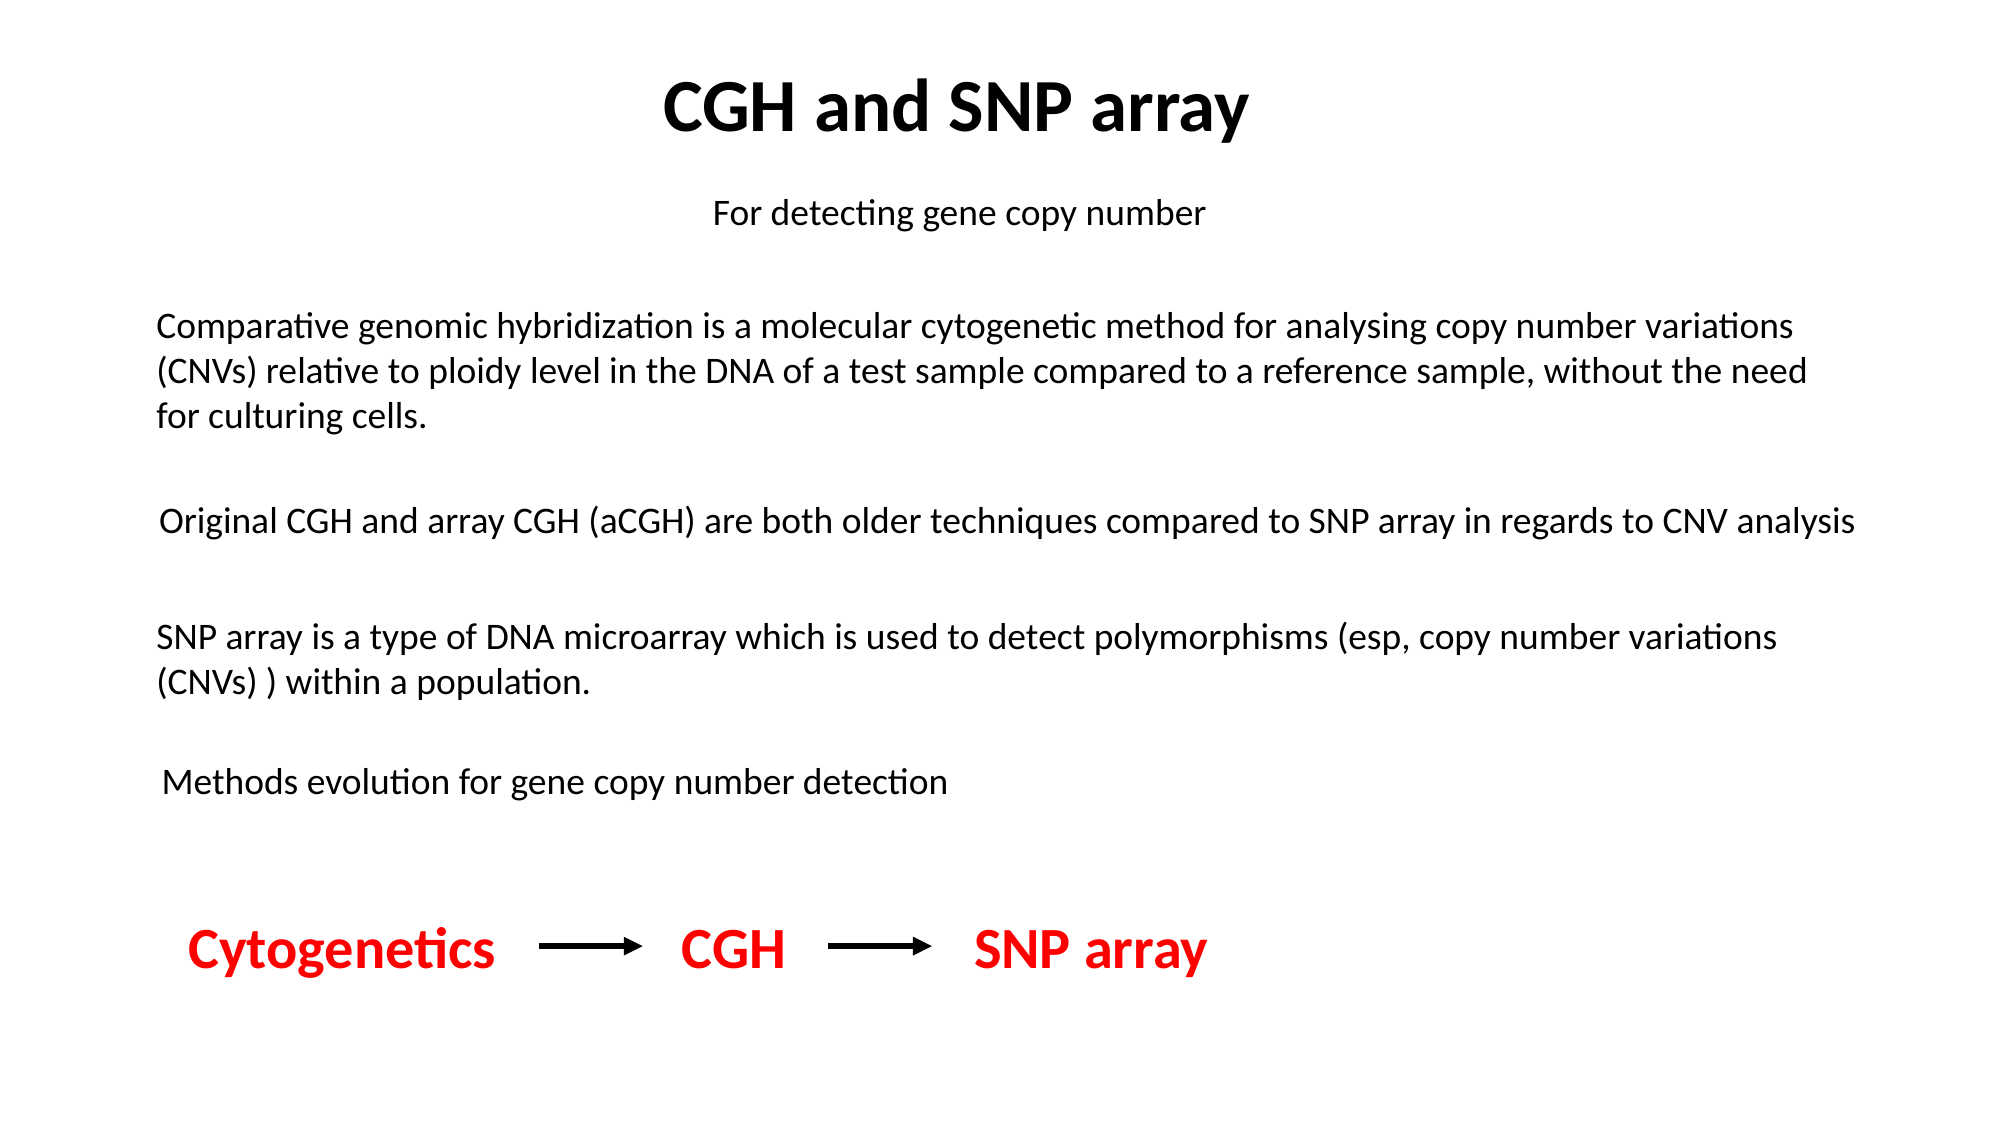

CGH and SNP array
For detecting gene copy number
Comparative genomic hybridization is a molecular cytogenetic method for analysing copy number variations (CNVs) relative to ploidy level in the DNA of a test sample compared to a reference sample, without the need for culturing cells.
Original CGH and array CGH (aCGH) are both older techniques compared to SNP array in regards to CNV analysis
SNP array is a type of DNA microarray which is used to detect polymorphisms (esp, copy number variations (CNVs) ) within a population.
Methods evolution for gene copy number detection
Cytogenetics
CGH
SNP array